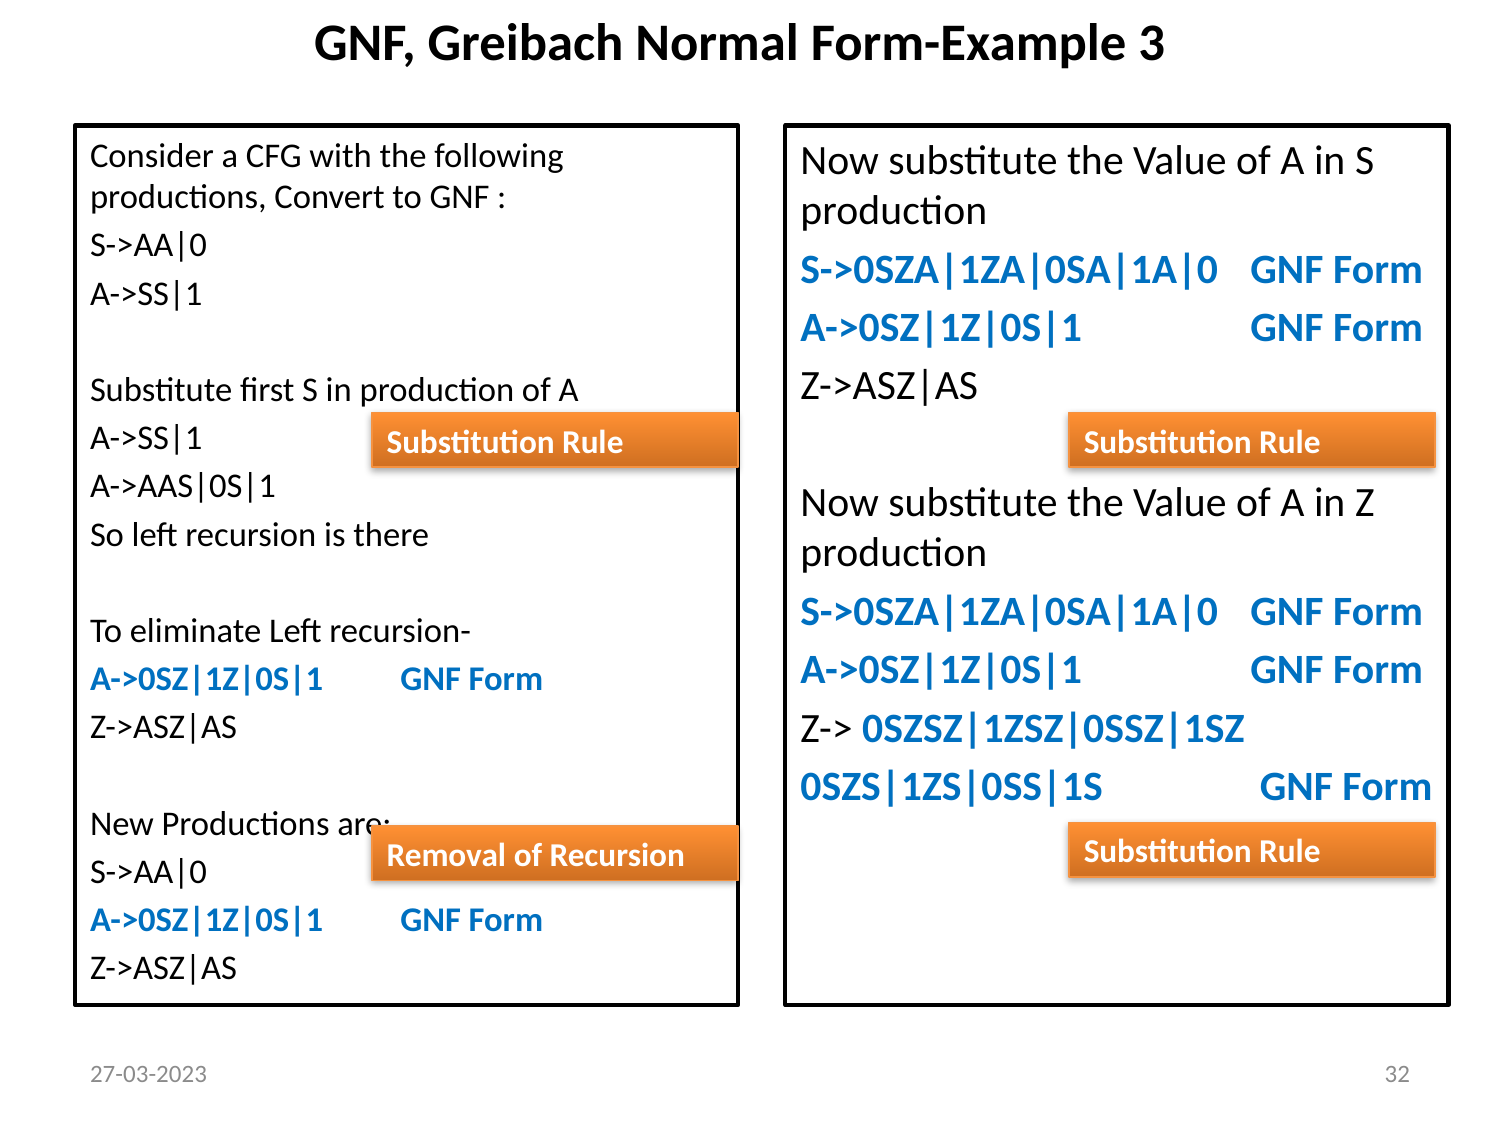

# GNF, Greibach Normal Form-Example 3
Consider a CFG with the following productions, Convert to GNF :
S->AA|0
A->SS|1

Substitute first S in production of A
A->SS|1
A->AAS|0S|1
So left recursion is there

To eliminate Left recursion-
A->0SZ|1Z|0S|1		GNF Form
Z->ASZ|AS

New Productions are:
S->AA|0
A->0SZ|1Z|0S|1		GNF Form
Z->ASZ|AS

Now substitute the Value of A in S production
S->0SZA|1ZA|0SA|1A|0	GNF Form
A->0SZ|1Z|0S|1		GNF Form
Z->ASZ|AS

Now substitute the Value of A in Z production
S->0SZA|1ZA|0SA|1A|0	GNF Form
A->0SZ|1Z|0S|1		GNF Form
Z-> 0SZSZ|1ZSZ|0SSZ|1SZ
0SZS|1ZS|0SS|1S	 GNF Form

Substitution Rule
Substitution Rule
Substitution Rule
Removal of Recursion
27-03-2023
32